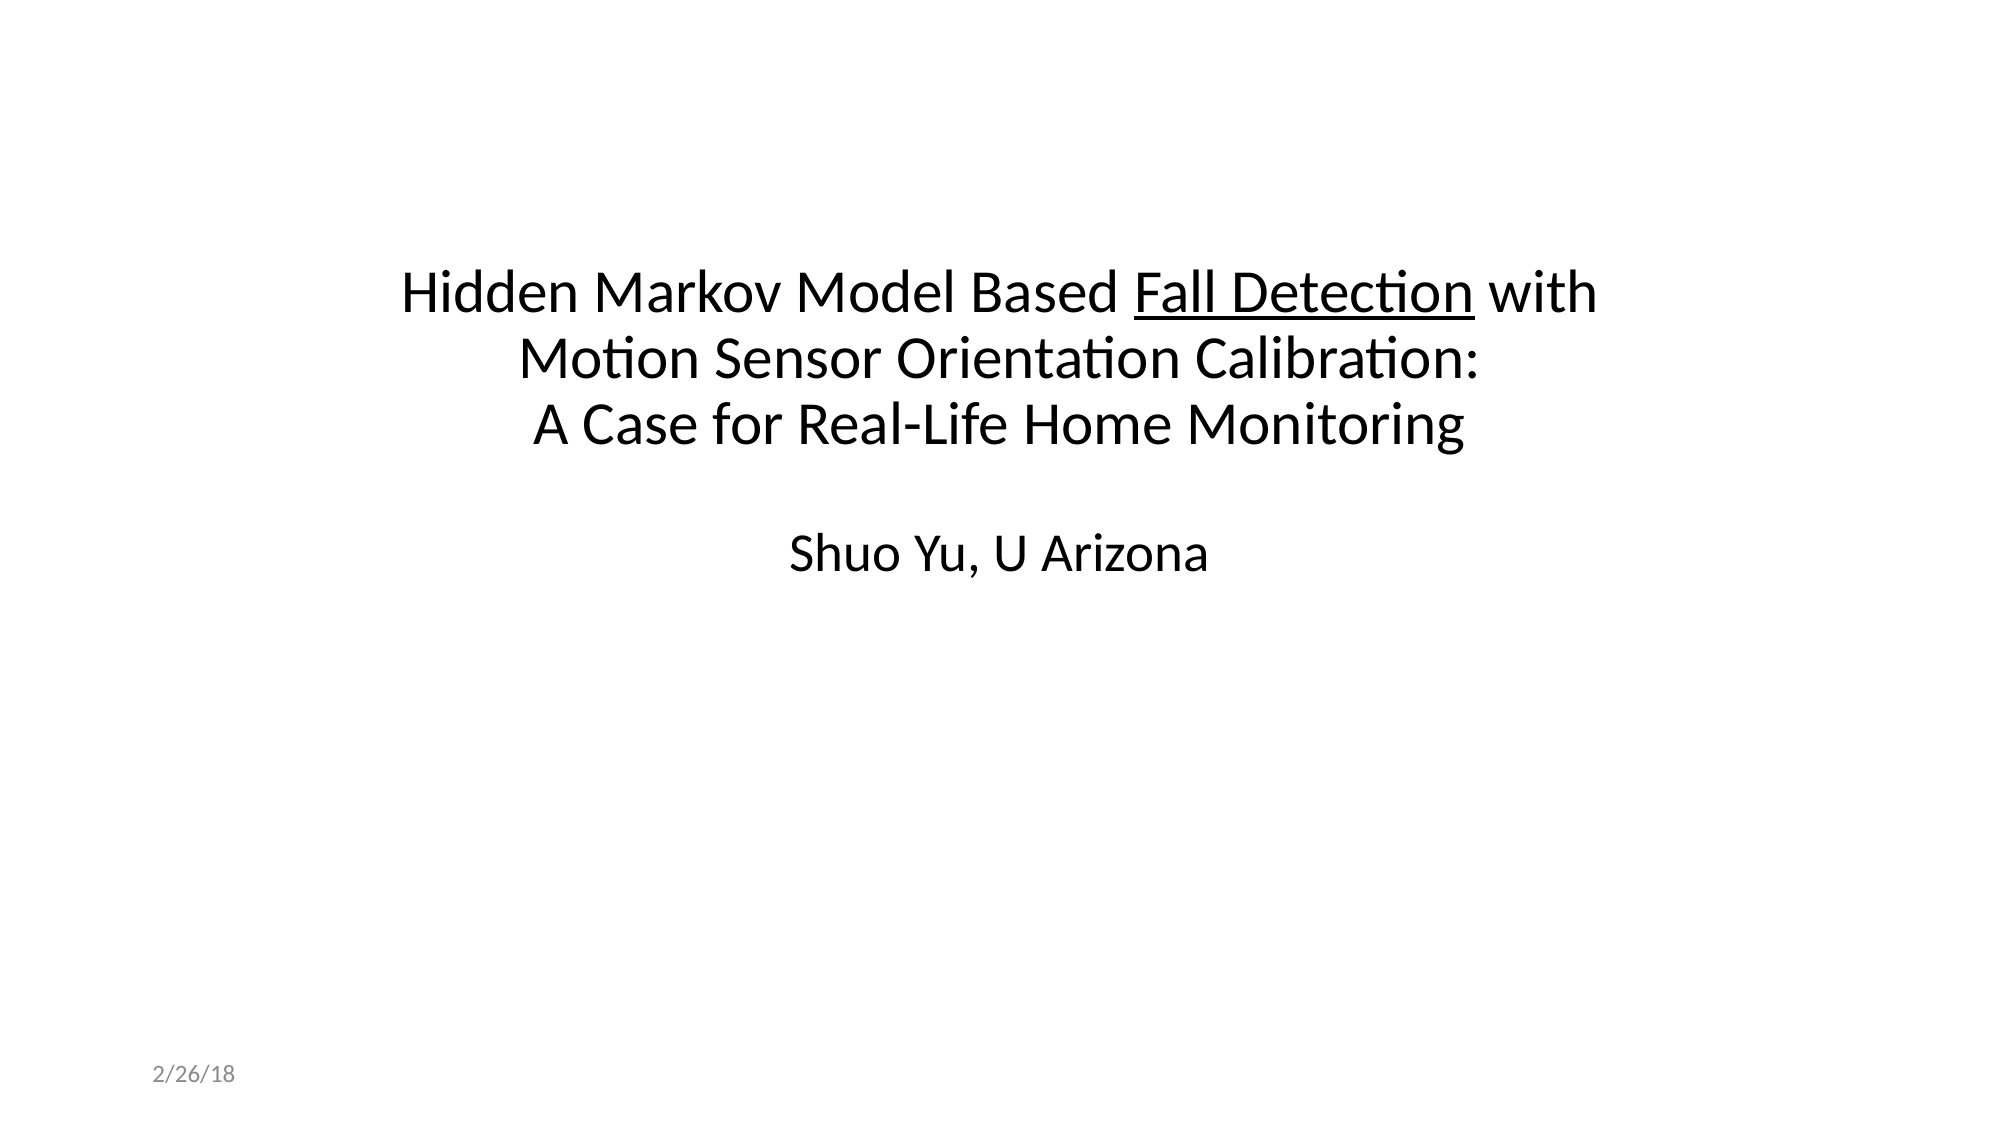

# Hidden Markov Model Based Fall Detection with Motion Sensor Orientation Calibration: A Case for Real-Life Home Monitoring Shuo Yu, U Arizona
2/26/18